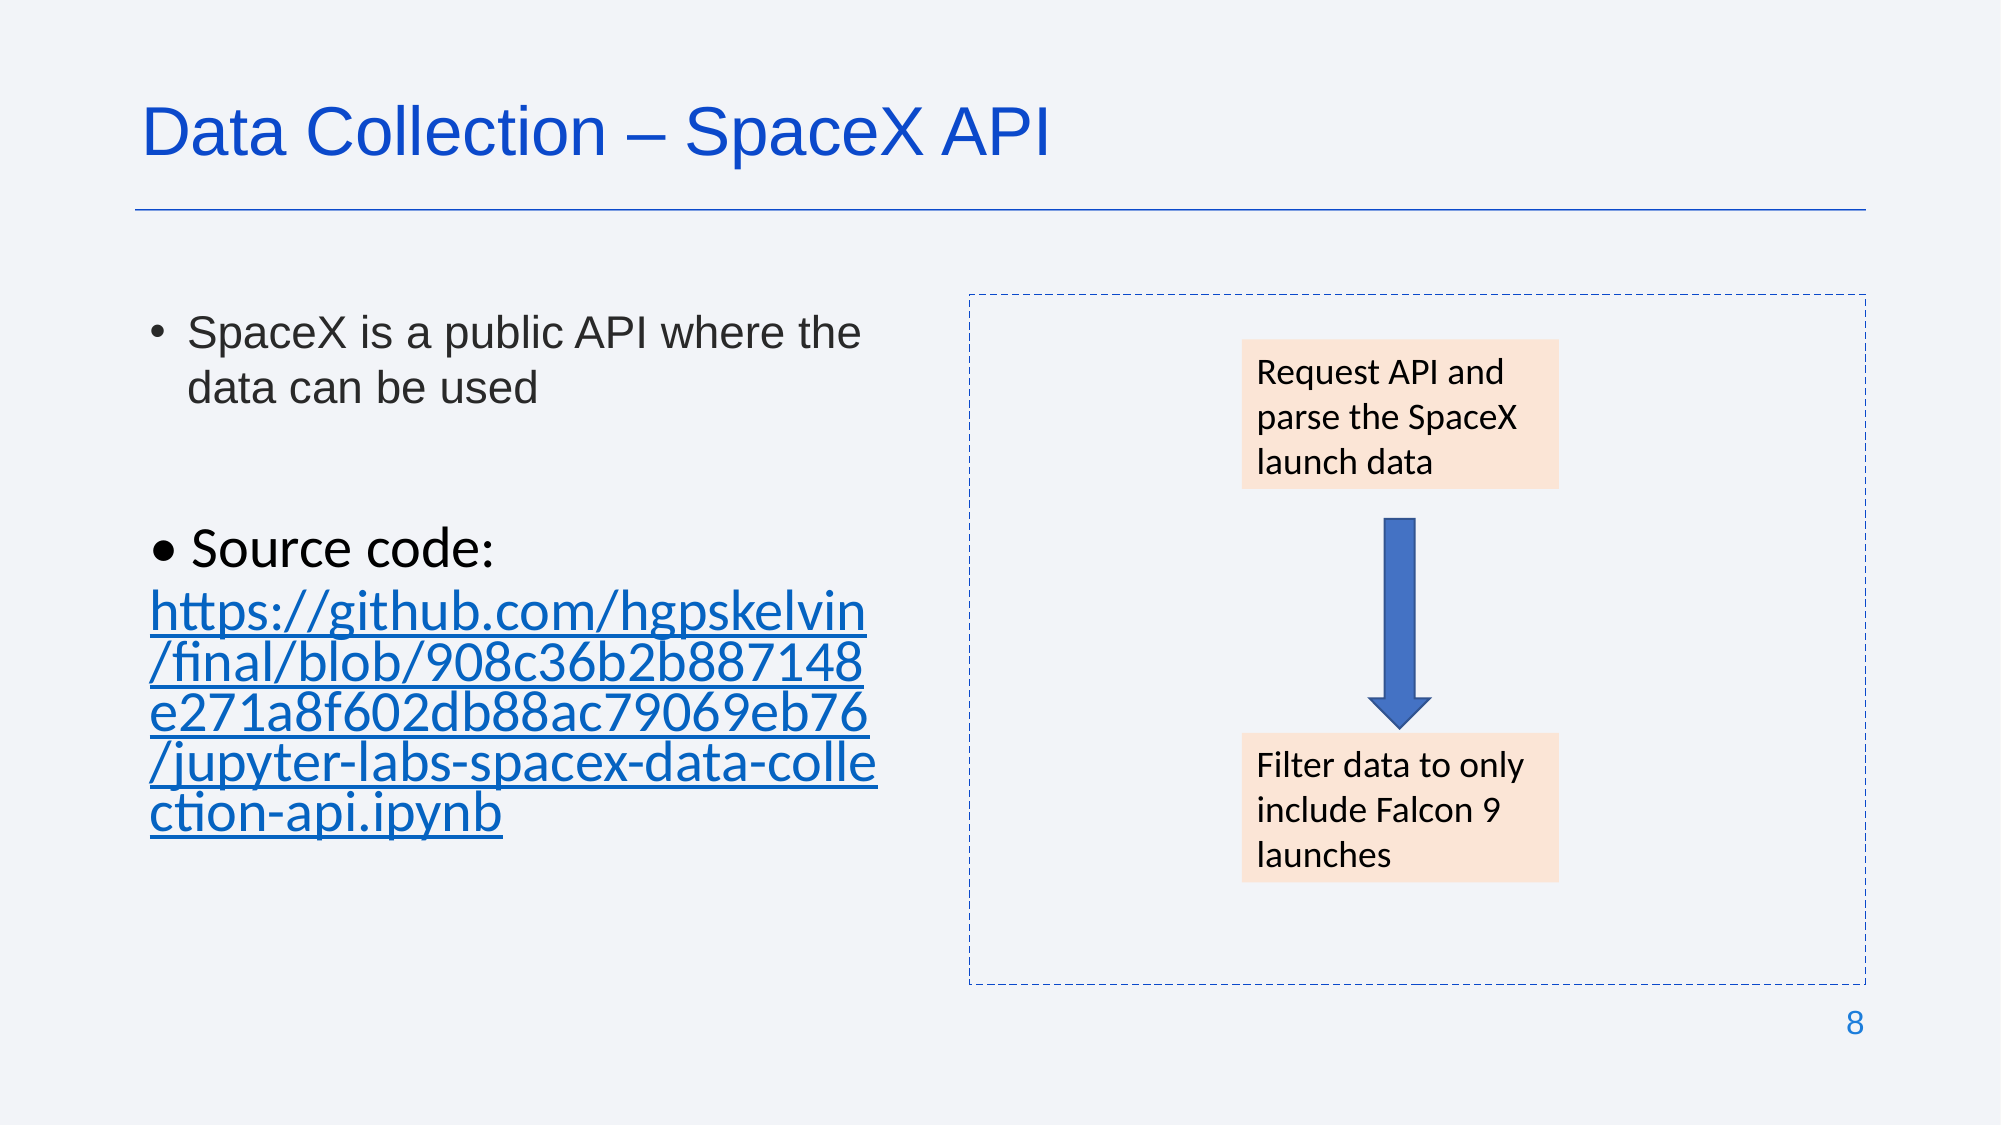

Data Collection – SpaceX API

SpaceX is a public API where the data can be used

• Source code: https://github.com/hgpskelvin/final/blob/908c36b2b887148e271a8f602db88ac79069eb76/jupyter-labs-spacex-data-collection-api.ipynb
Request API and parse the SpaceX launch data

Filter data to only include Falcon 9 launches
8